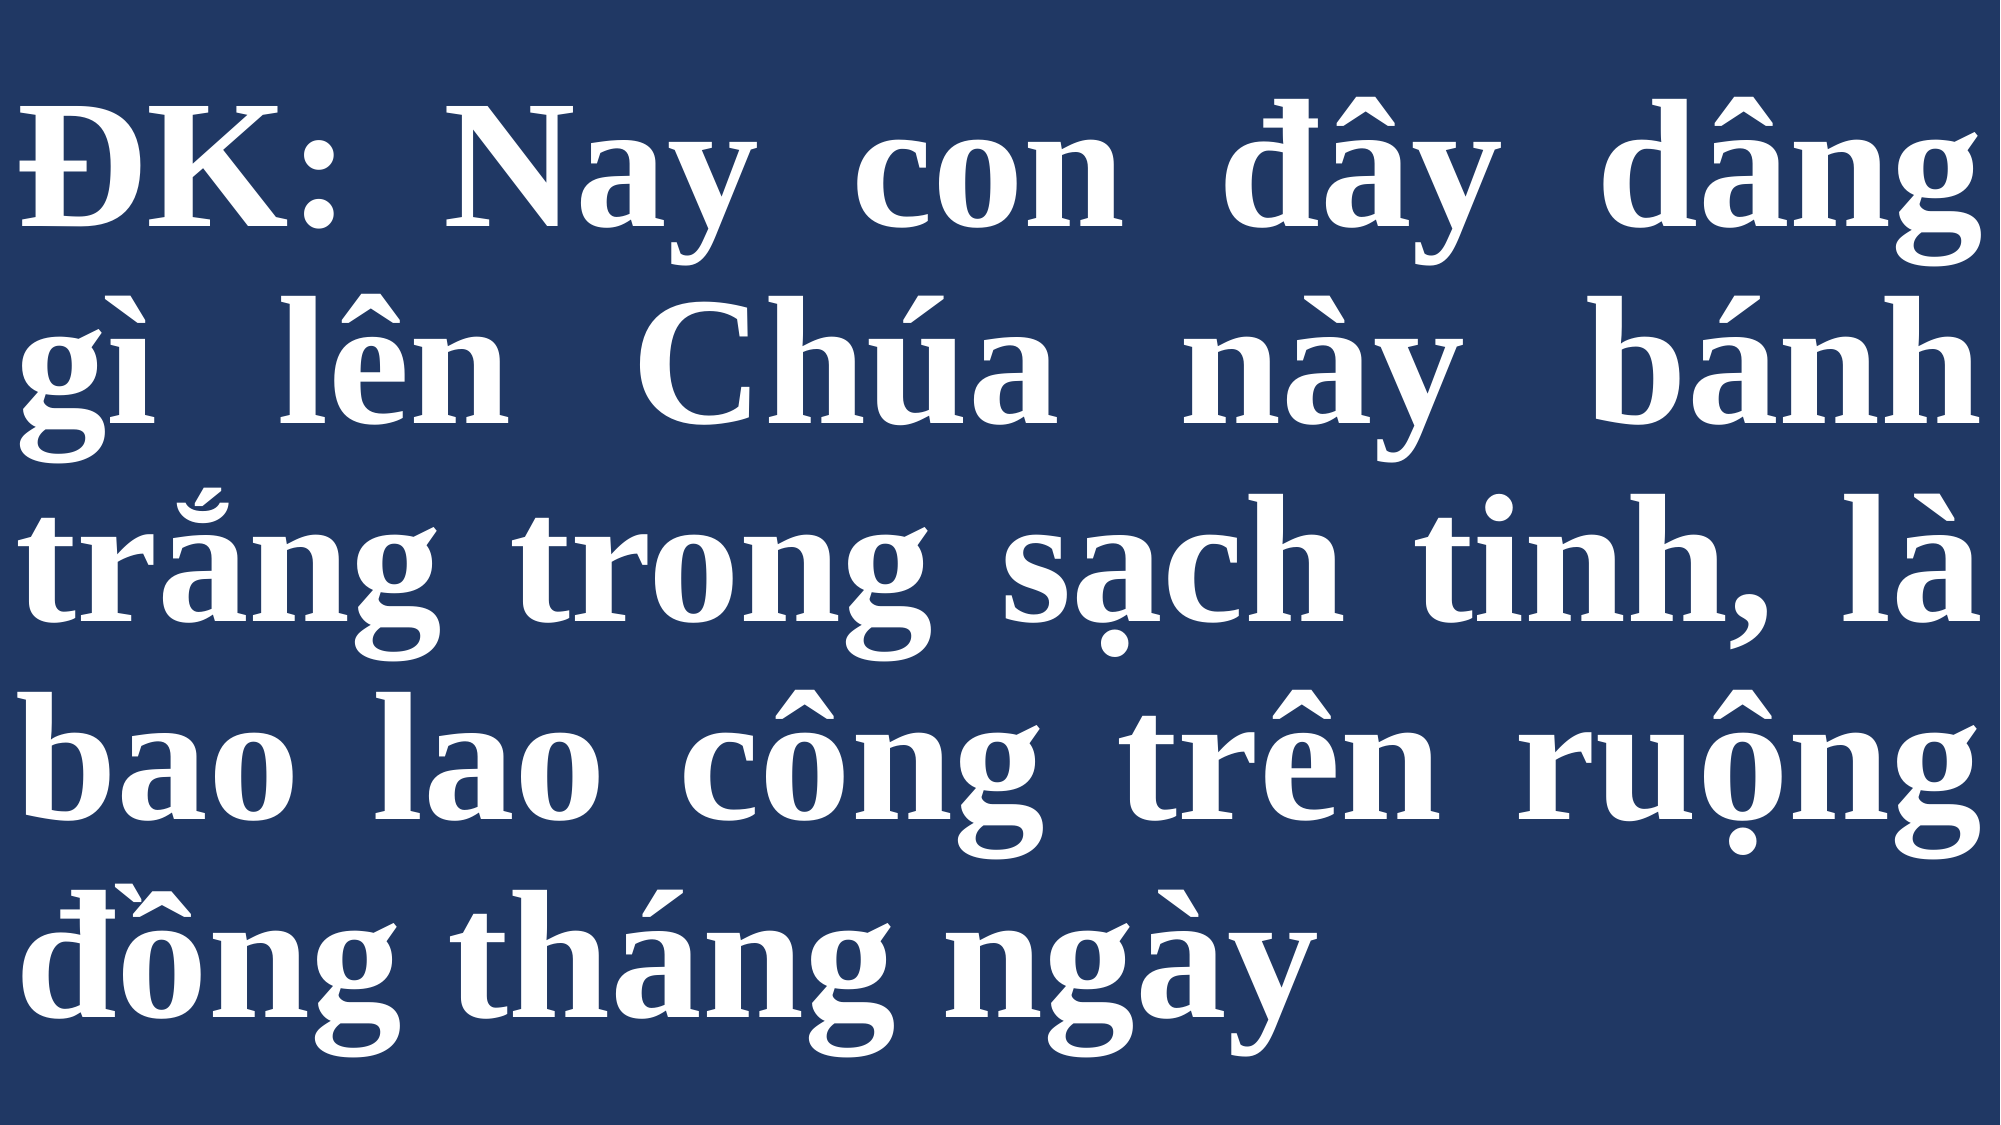

# ĐK: Nay con đây dâng gì lên Chúa này bánh trắng trong sạch tinh, là bao lao công trên ruộng đồng tháng ngày